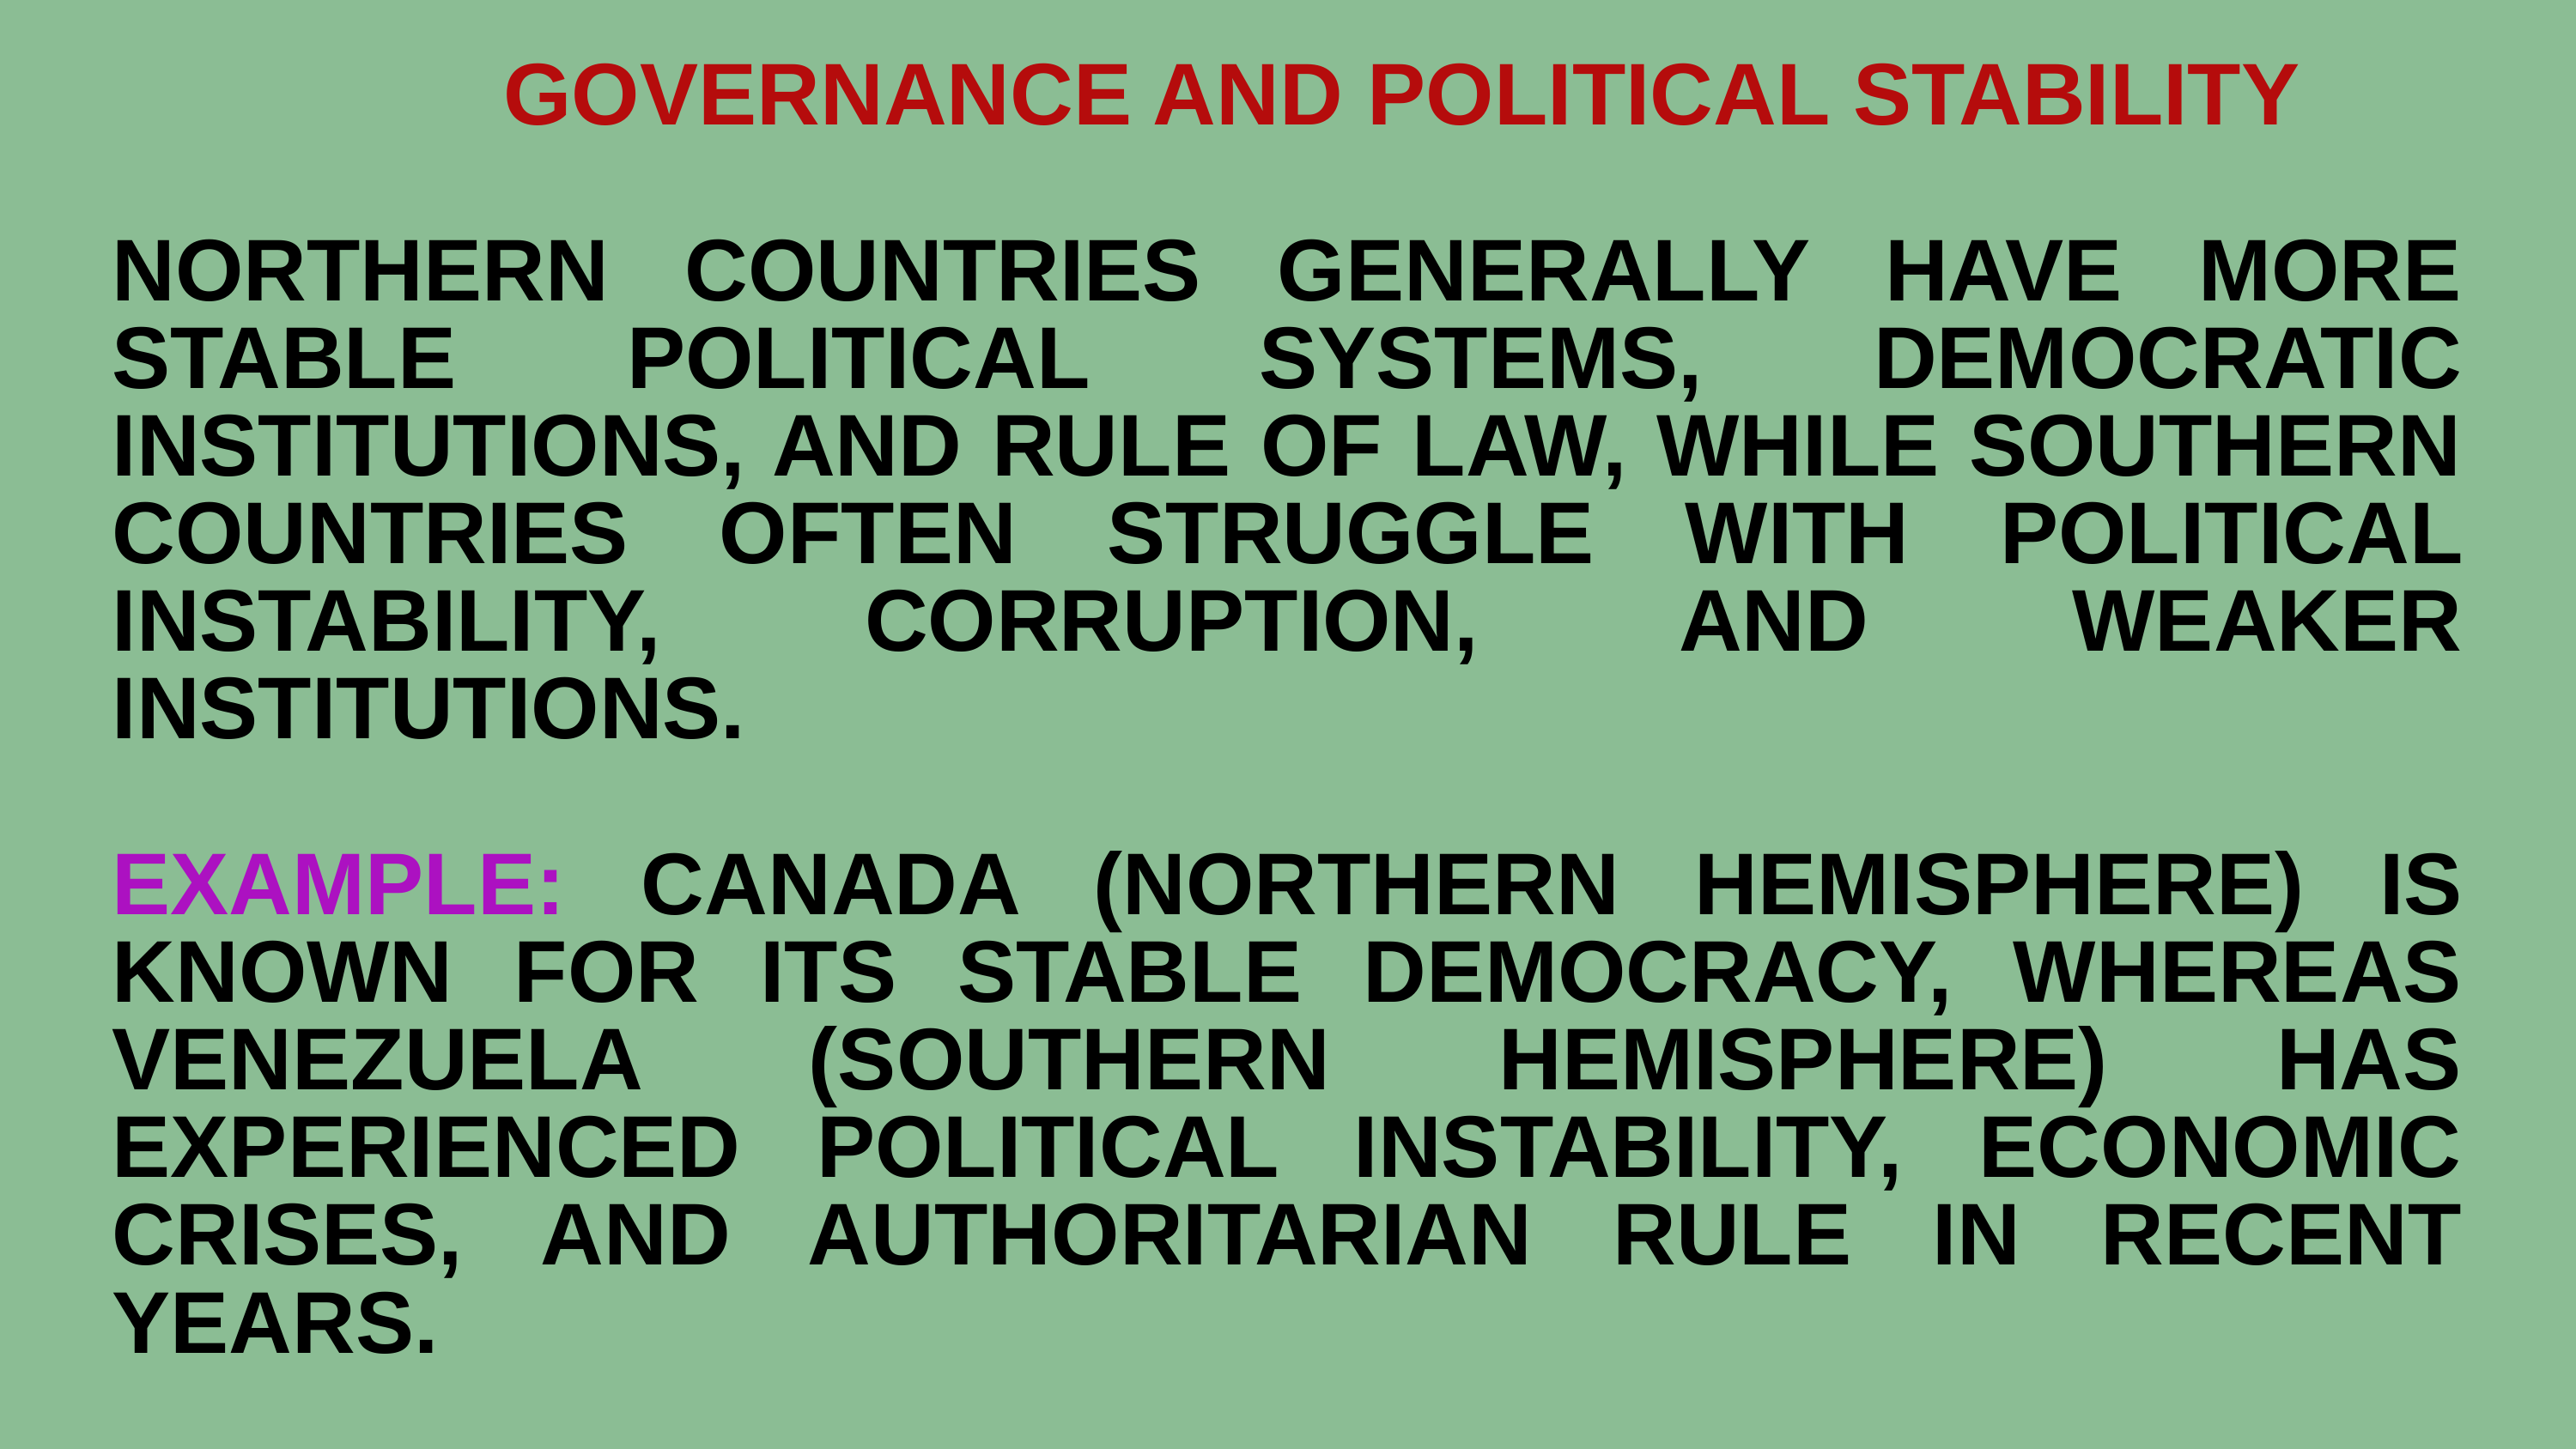

GOVERNANCE AND POLITICAL STABILITY

NORTHERN COUNTRIES GENERALLY HAVE MORE STABLE POLITICAL SYSTEMS, DEMOCRATIC INSTITUTIONS, AND RULE OF LAW, WHILE SOUTHERN COUNTRIES OFTEN STRUGGLE WITH POLITICAL INSTABILITY, CORRUPTION, AND WEAKER INSTITUTIONS.

EXAMPLE: CANADA (NORTHERN HEMISPHERE) IS KNOWN FOR ITS STABLE DEMOCRACY, WHEREAS VENEZUELA (SOUTHERN HEMISPHERE) HAS EXPERIENCED POLITICAL INSTABILITY, ECONOMIC CRISES, AND AUTHORITARIAN RULE IN RECENT YEARS.